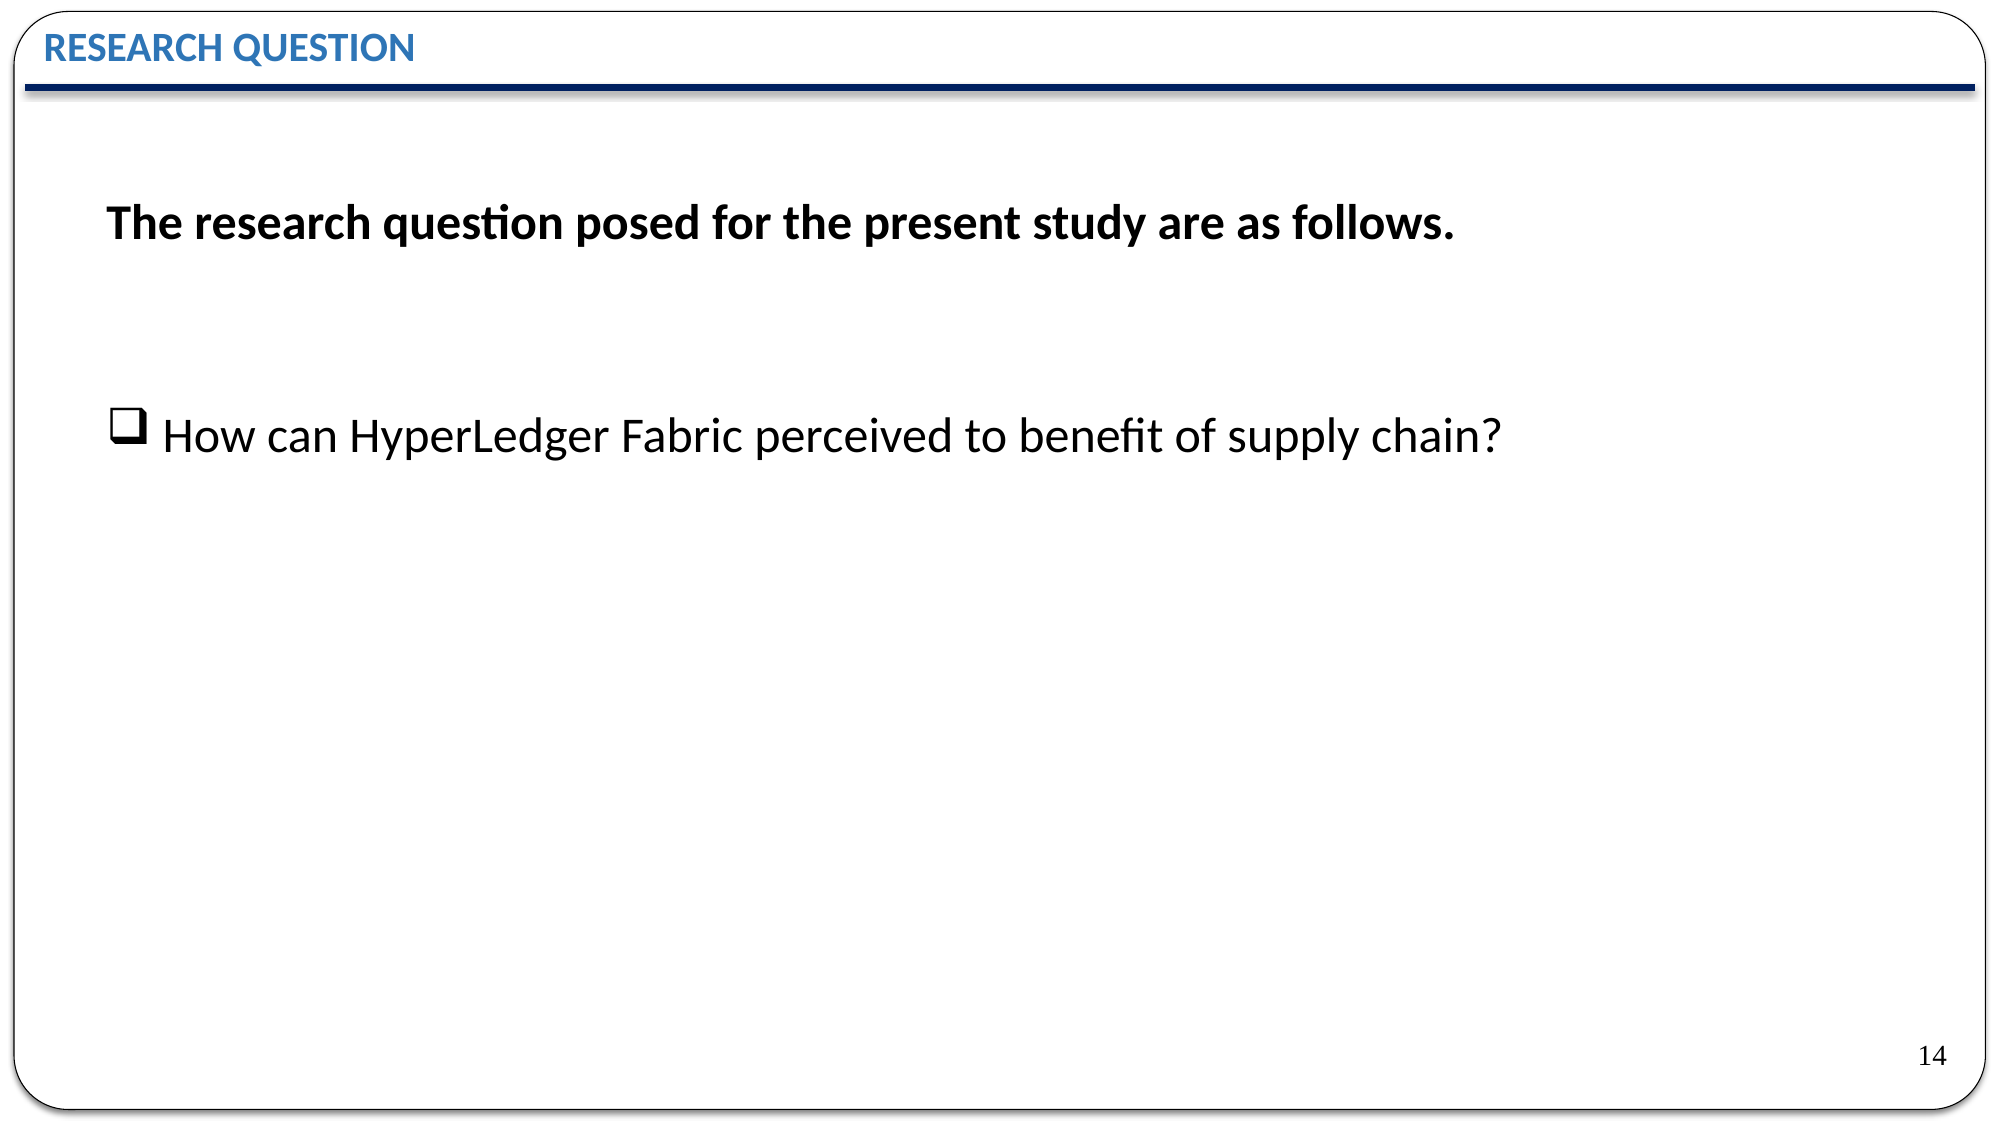

RESEARCH QUESTION

The research question posed for the present study are as follows.

How can HyperLedger Fabric perceived to benefit of supply chain?

14